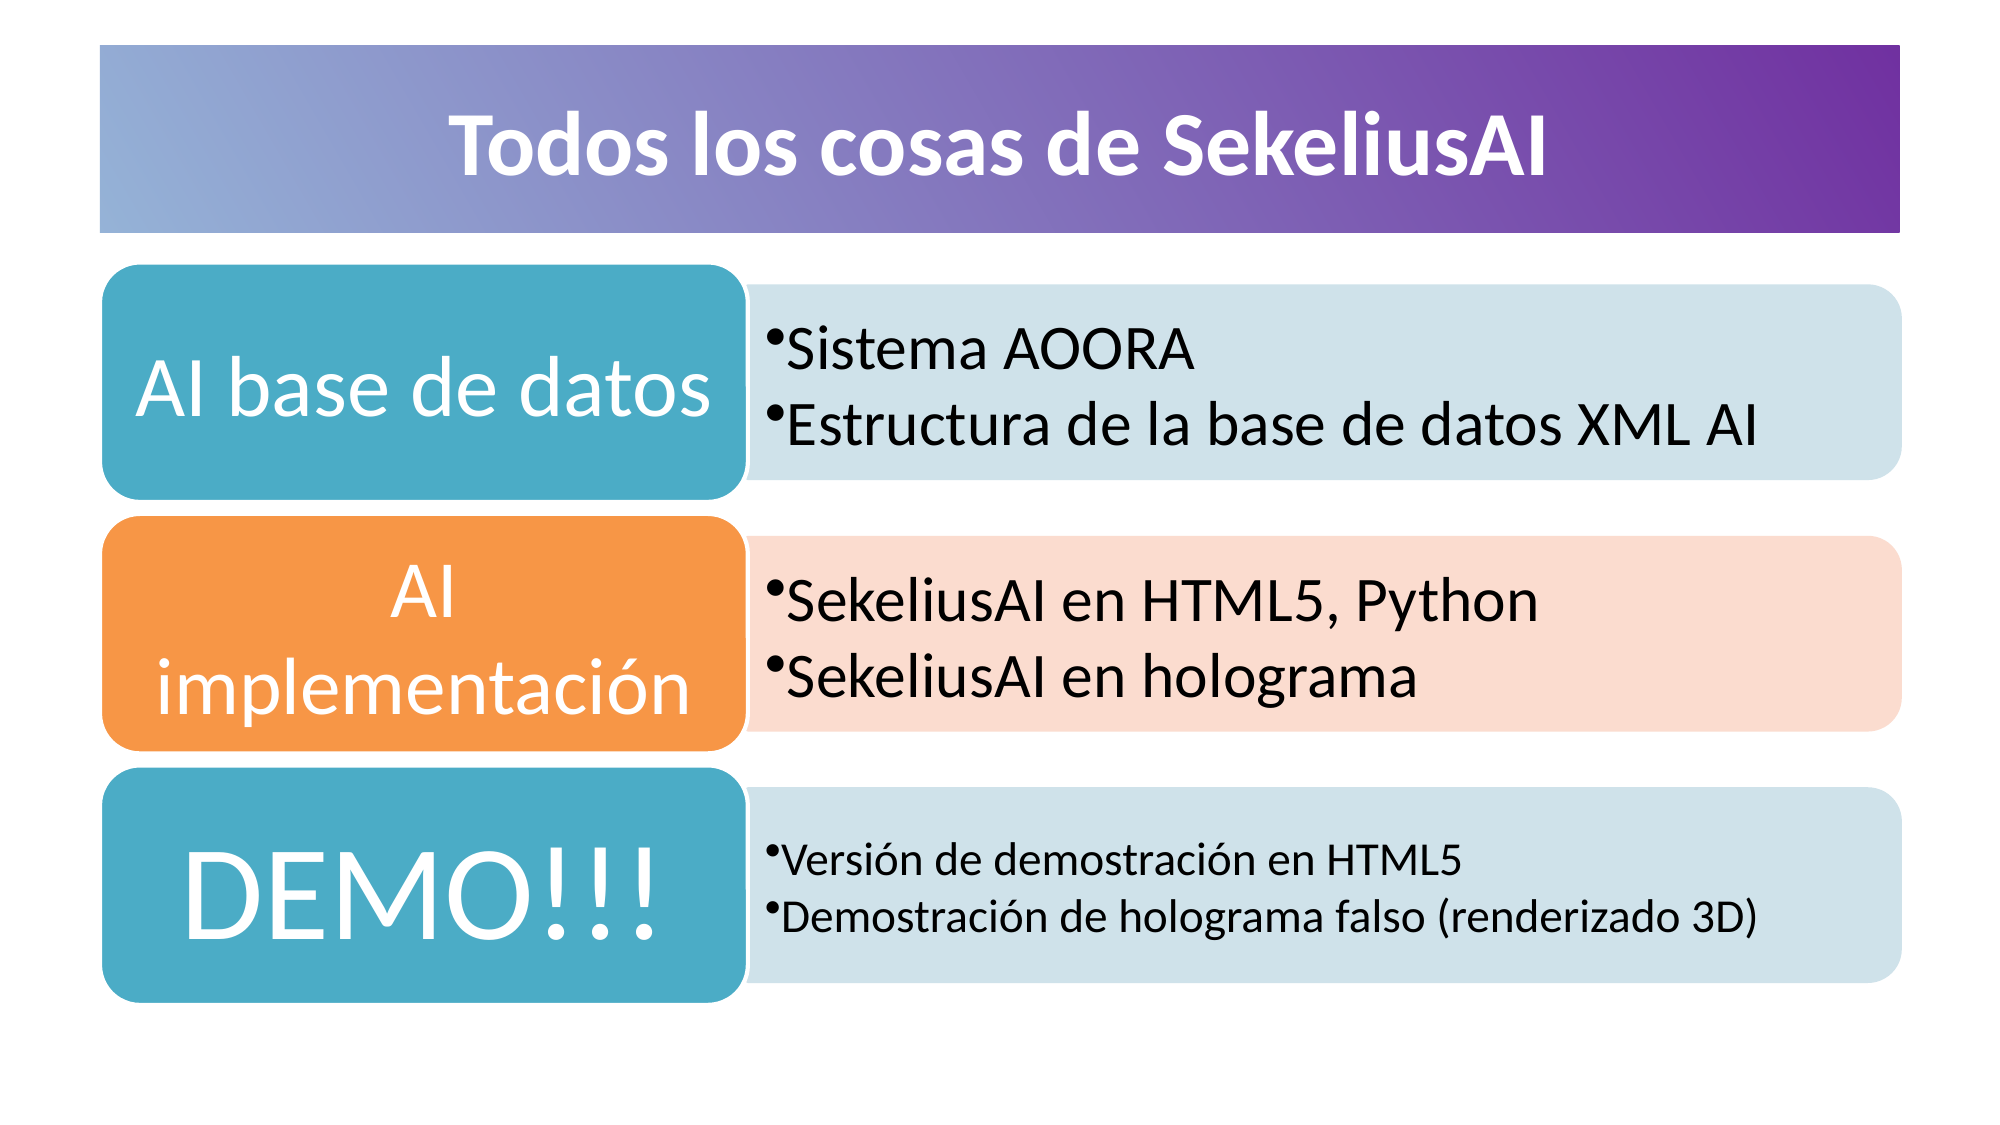

# Todos los cosas de SekeliusAI
AI base de datos
Sistema AOORA
Estructura de la base de datos XML AI
AI implementación
SekeliusAI en HTML5, Python
SekeliusAI en holograma
DEMO!!!
Versión de demostración en HTML5
Demostración de holograma falso (renderizado 3D)